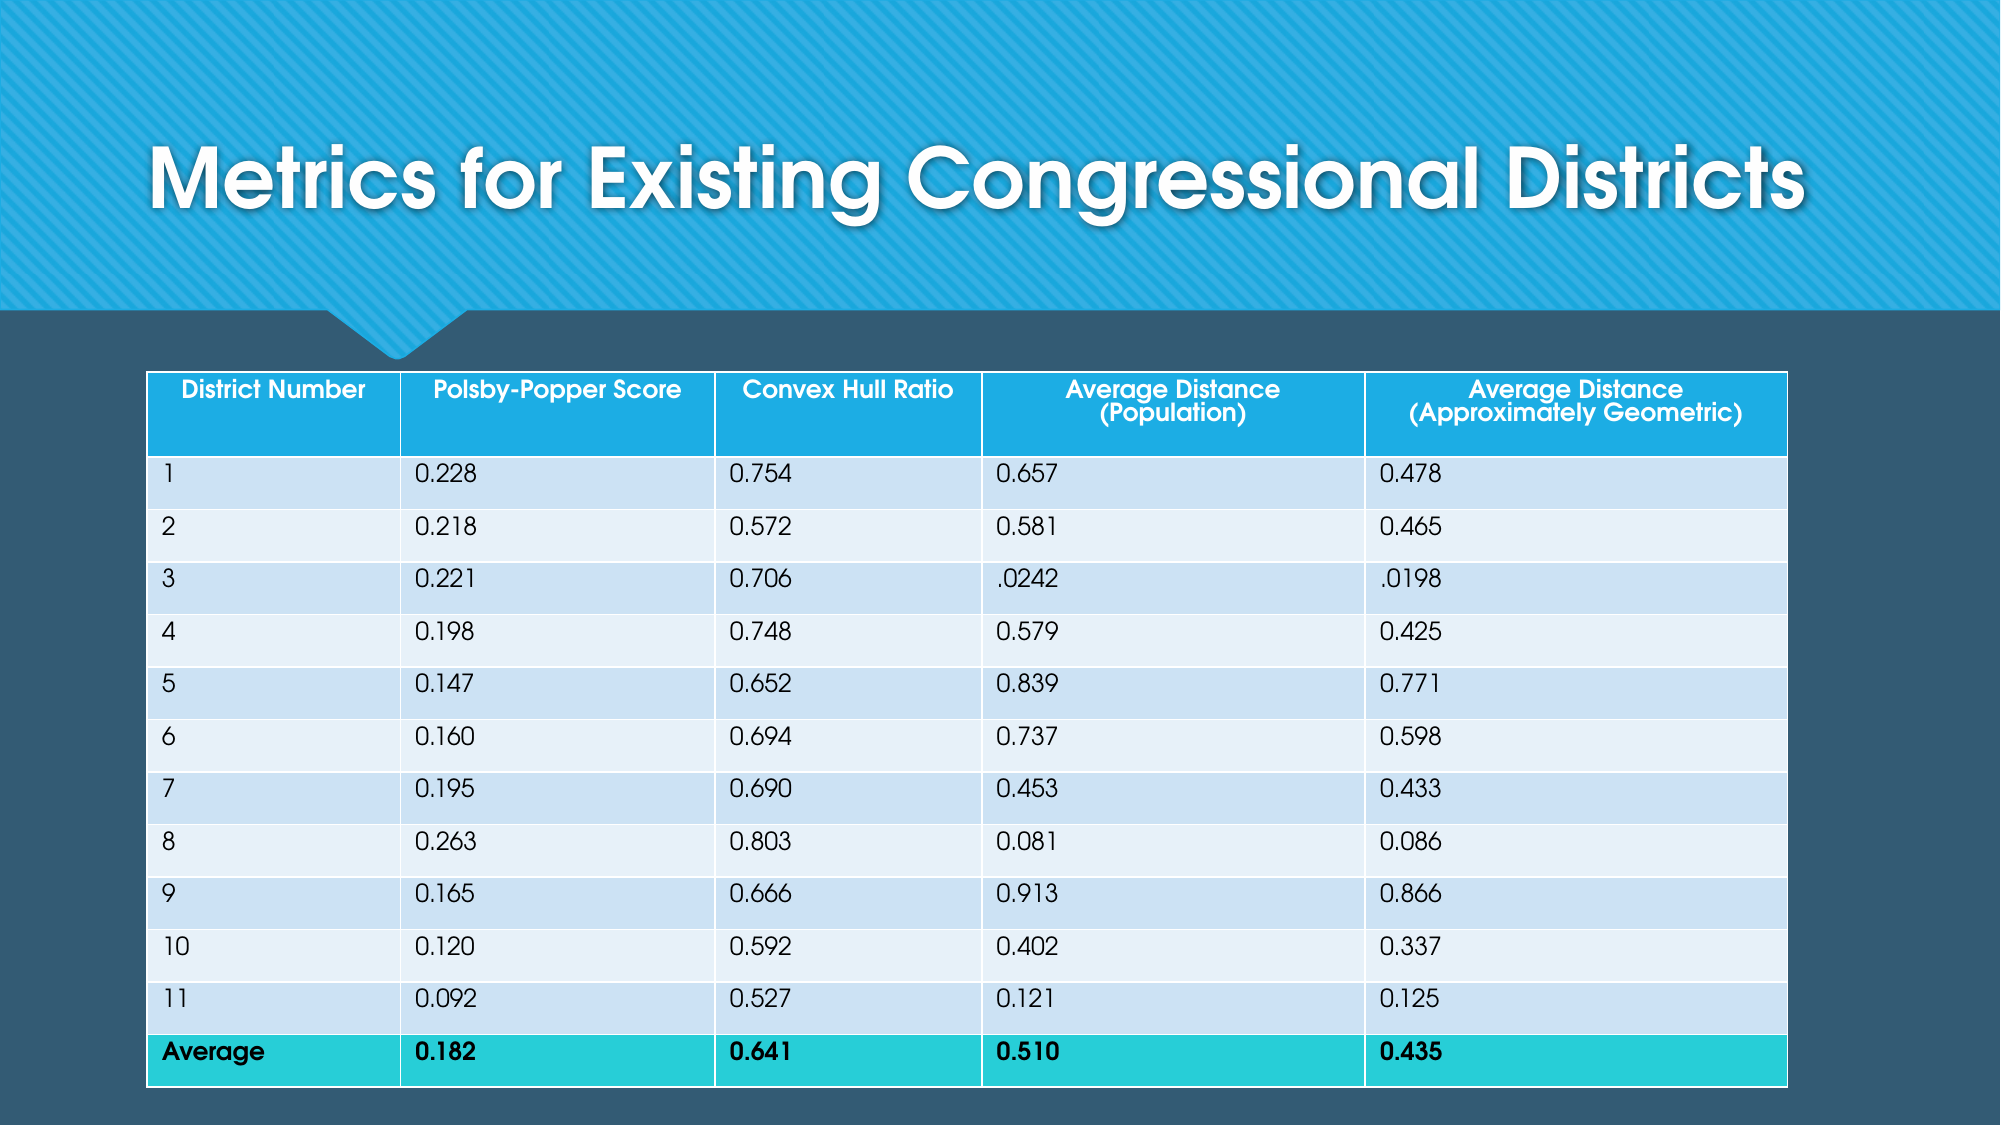

# Metrics for Existing Congressional Districts
| District Number | Polsby-Popper Score | Convex Hull Ratio | Average Distance (Population) | Average Distance (Approximately Geometric) |
| --- | --- | --- | --- | --- |
| 1 | 0.228 | 0.754 | 0.657 | 0.478 |
| 2 | 0.218 | 0.572 | 0.581 | 0.465 |
| 3 | 0.221 | 0.706 | .0242 | .0198 |
| 4 | 0.198 | 0.748 | 0.579 | 0.425 |
| 5 | 0.147 | 0.652 | 0.839 | 0.771 |
| 6 | 0.160 | 0.694 | 0.737 | 0.598 |
| 7 | 0.195 | 0.690 | 0.453 | 0.433 |
| 8 | 0.263 | 0.803 | 0.081 | 0.086 |
| 9 | 0.165 | 0.666 | 0.913 | 0.866 |
| 10 | 0.120 | 0.592 | 0.402 | 0.337 |
| 11 | 0.092 | 0.527 | 0.121 | 0.125 |
| Average | 0.182 | 0.641 | 0.510 | 0.435 |